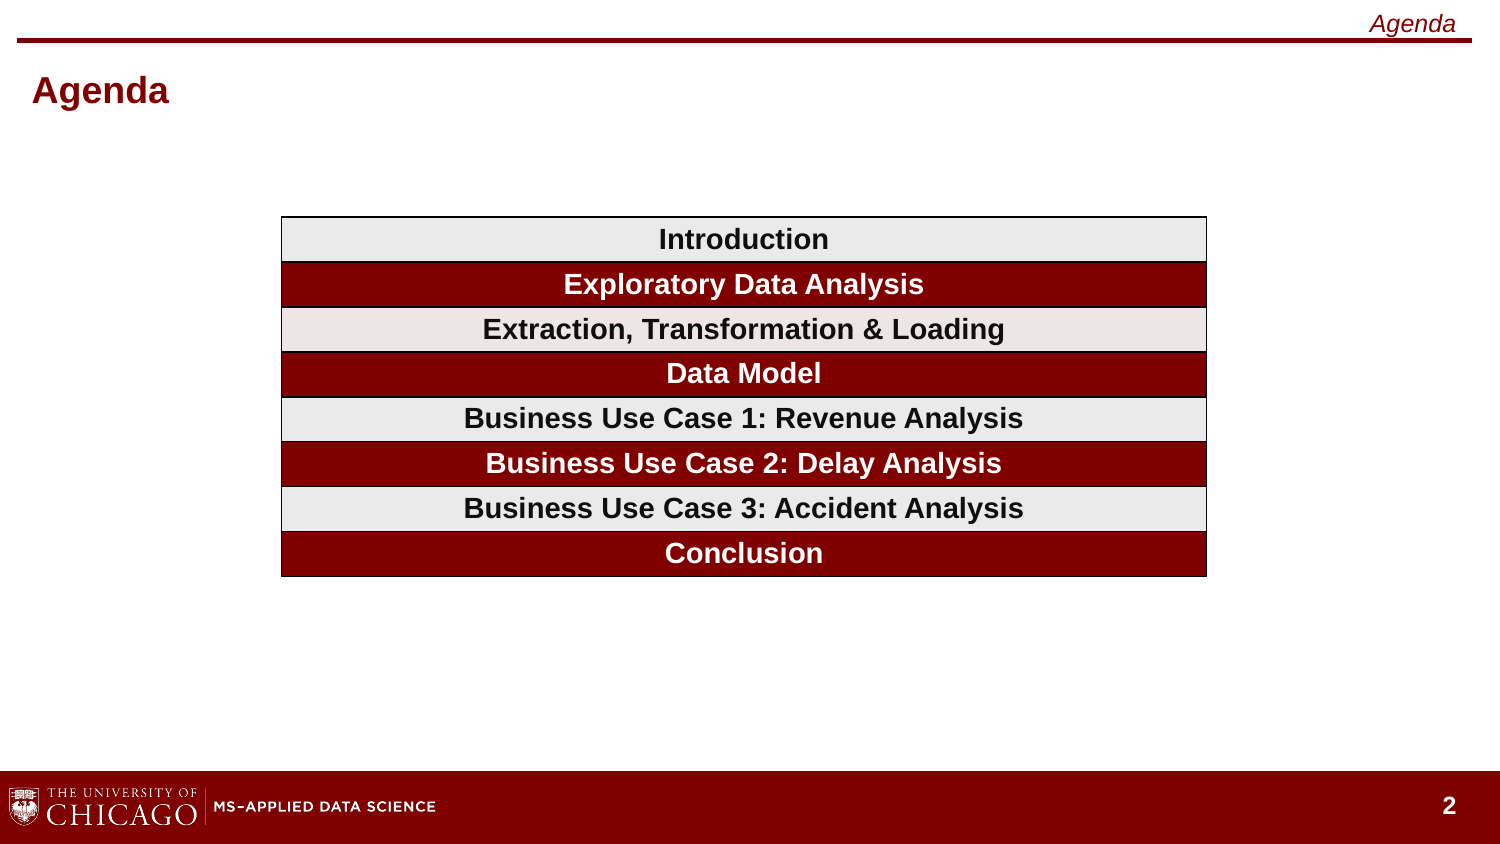

Agenda
# Agenda
| Introduction |
| --- |
| Exploratory Data Analysis |
| Extraction, Transformation & Loading |
| Data Model |
| Business Use Case 1: Revenue Analysis |
| Business Use Case 2: Delay Analysis |
| Business Use Case 3: Accident Analysis |
| Conclusion |

2